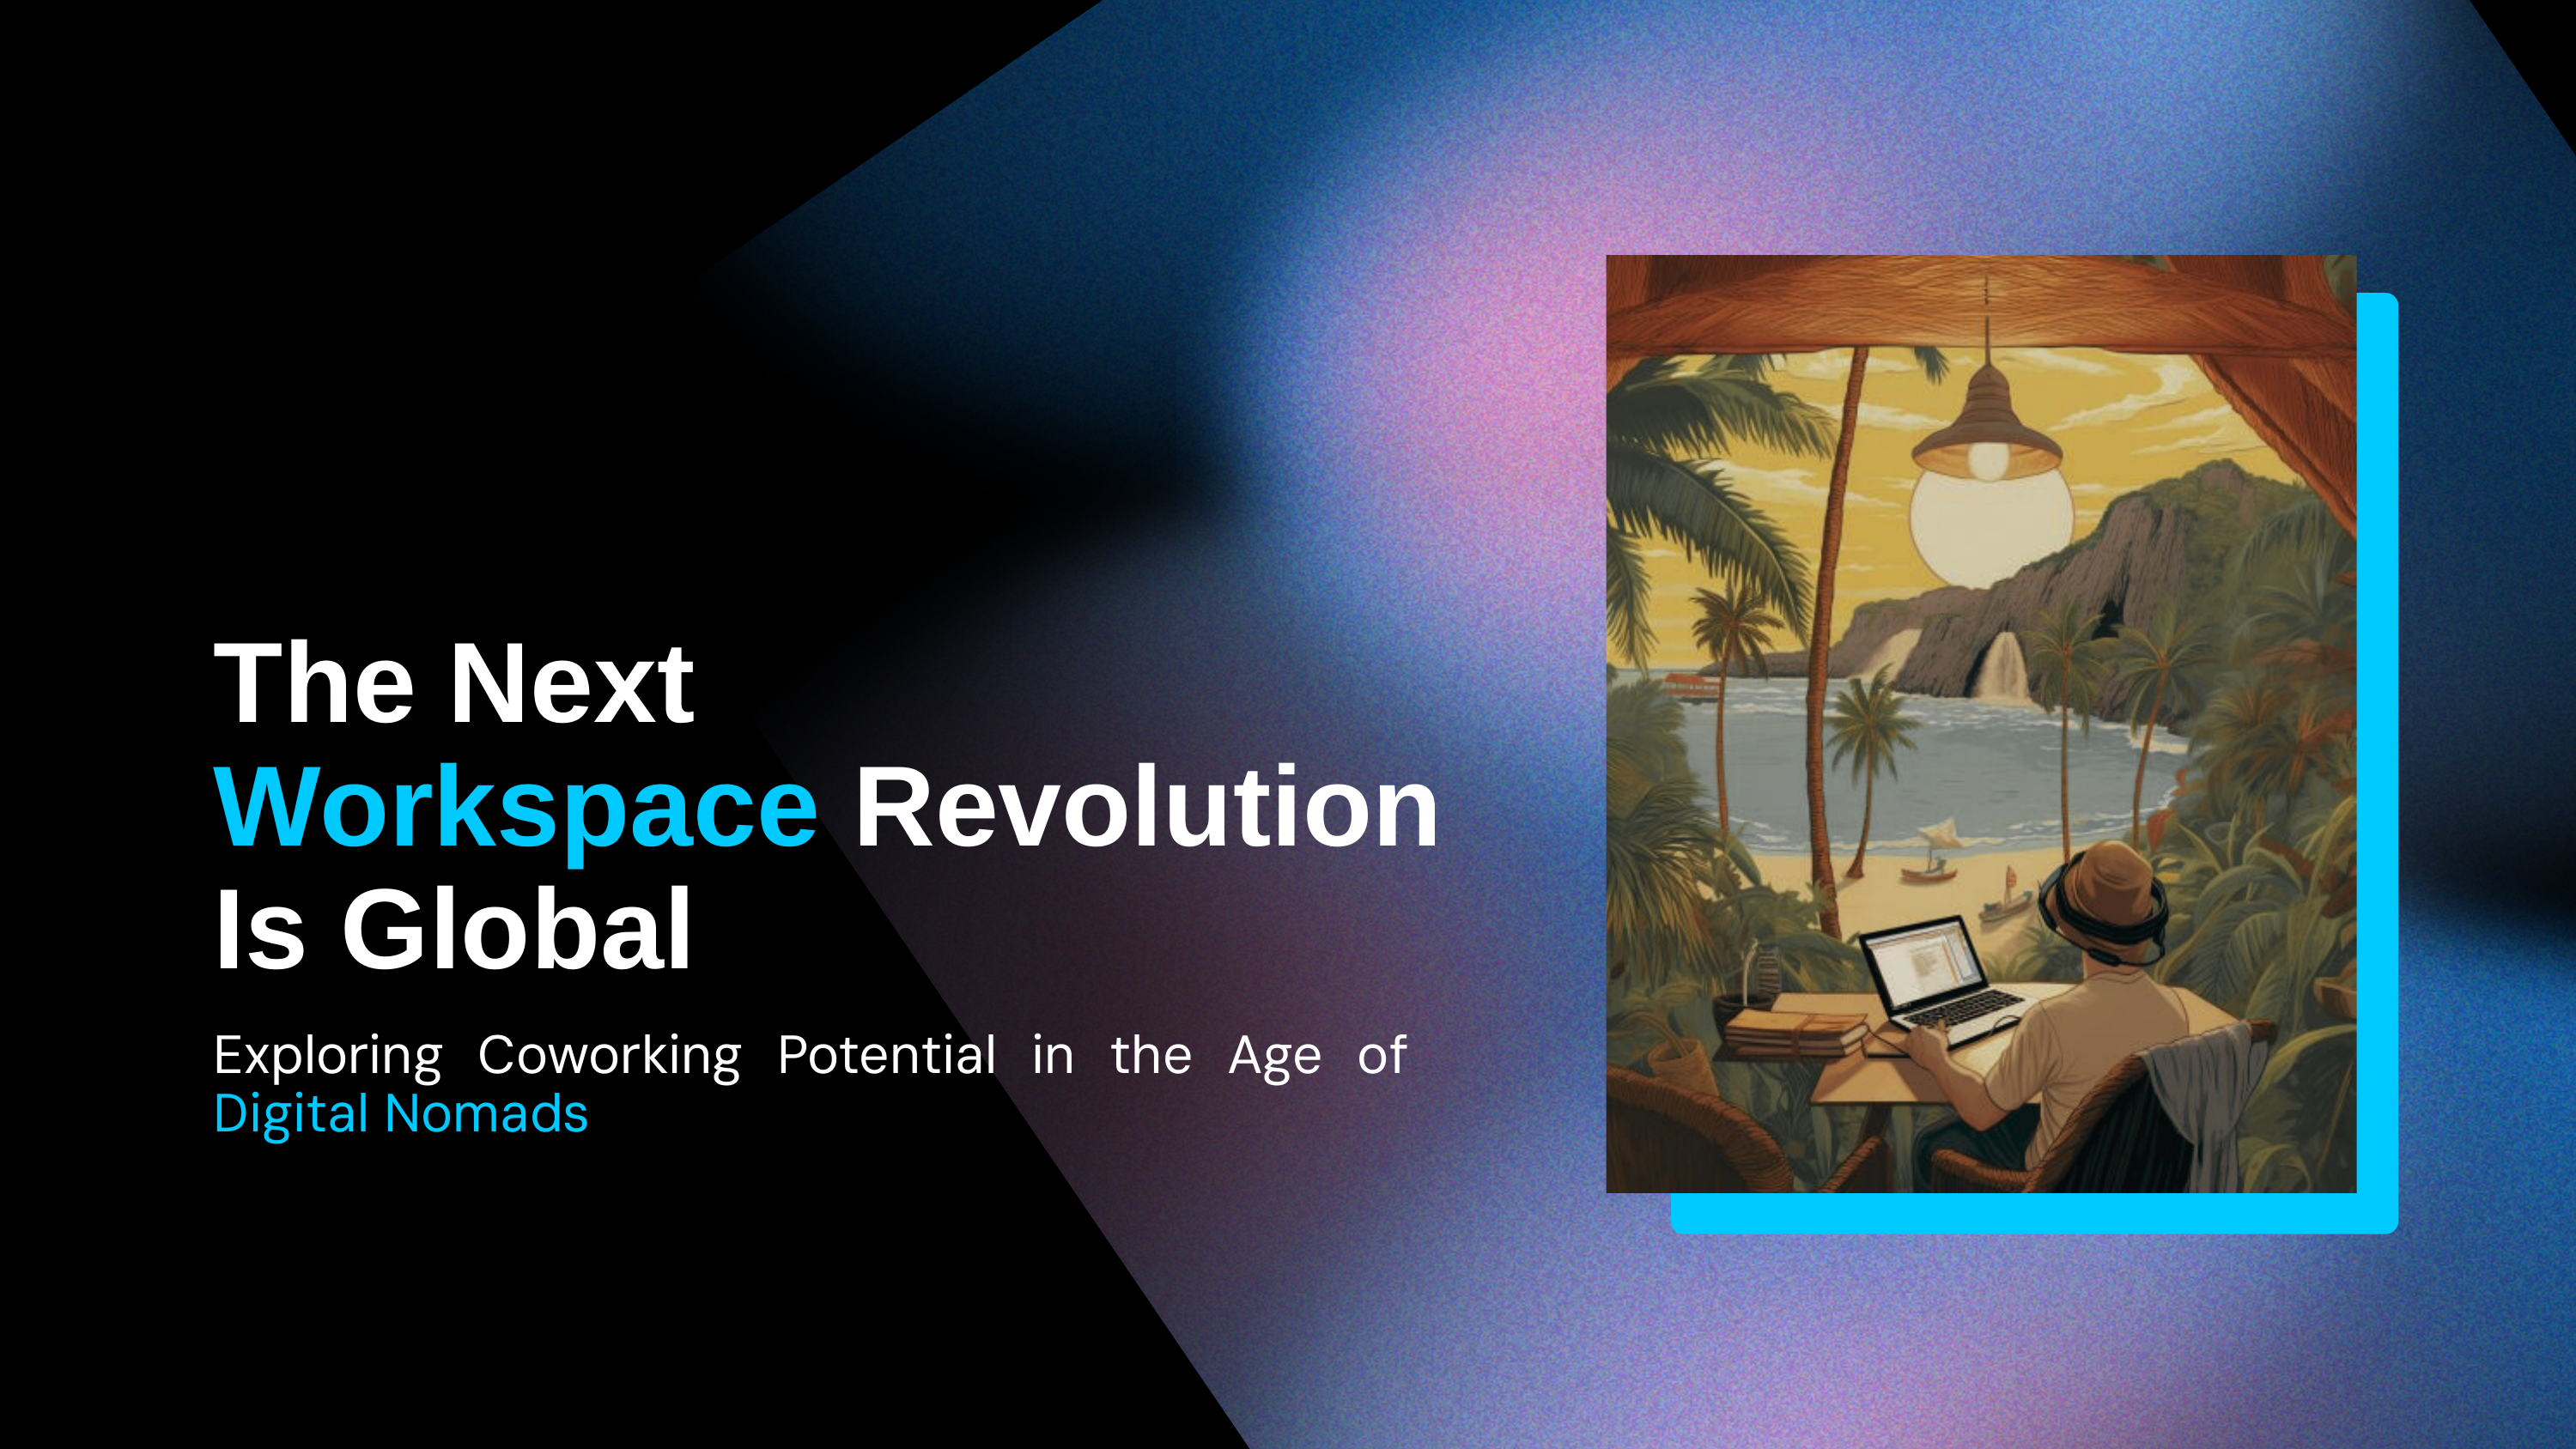

The Next
Workspace Revolution
Is Global
Exploring Coworking Potential in the Age of Digital Nomads